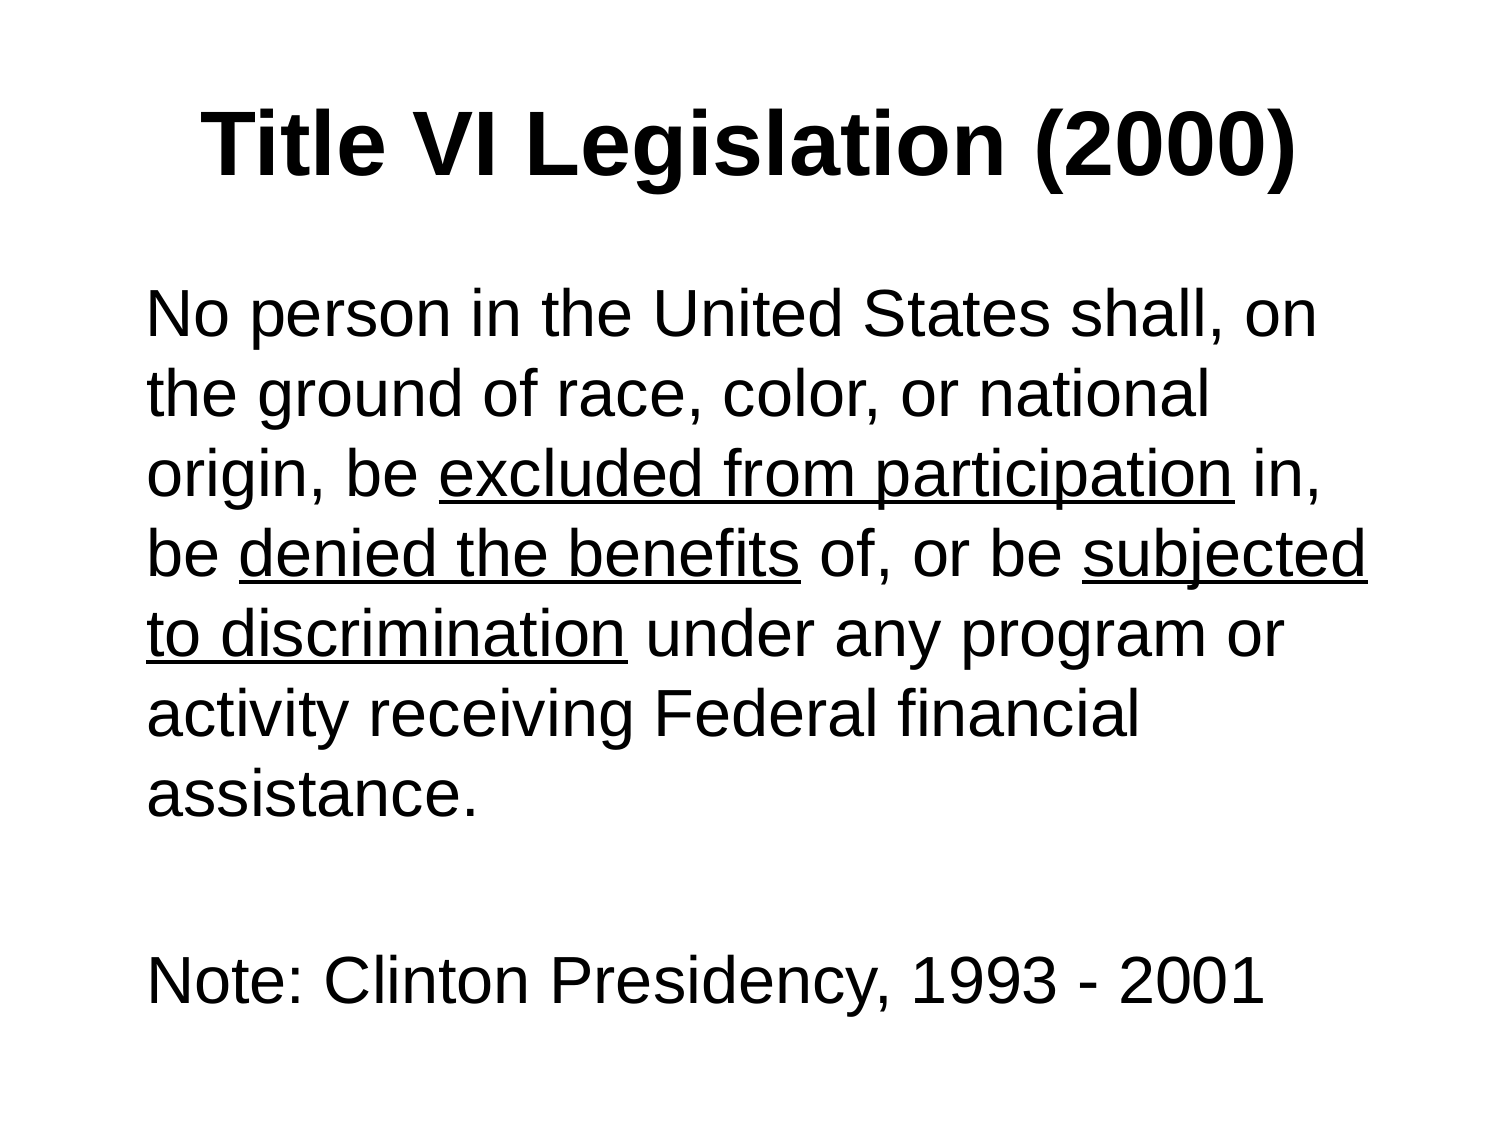

# Title VI Legislation (2000)
   No person in the United States shall, on the ground of race, color, or national origin, be excluded from participation in, be denied the benefits of, or be subjected to discrimination under any program or activity receiving Federal financial assistance.

	Note: Clinton Presidency, 1993 - 2001